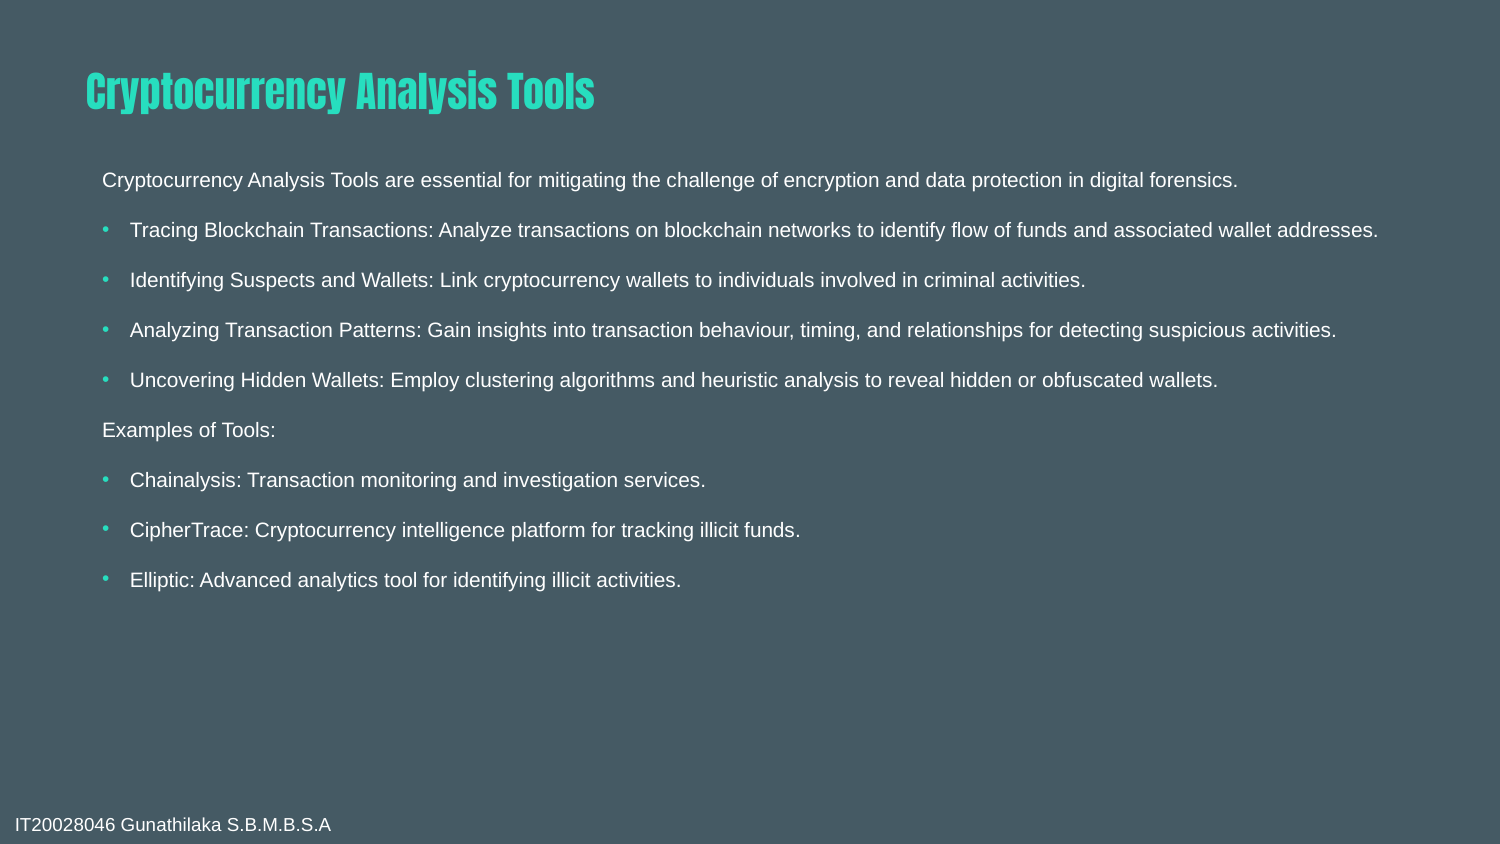

# Cryptocurrency Analysis Tools
Cryptocurrency Analysis Tools are essential for mitigating the challenge of encryption and data protection in digital forensics.
Tracing Blockchain Transactions: Analyze transactions on blockchain networks to identify flow of funds and associated wallet addresses.
Identifying Suspects and Wallets: Link cryptocurrency wallets to individuals involved in criminal activities.
Analyzing Transaction Patterns: Gain insights into transaction behaviour, timing, and relationships for detecting suspicious activities.
Uncovering Hidden Wallets: Employ clustering algorithms and heuristic analysis to reveal hidden or obfuscated wallets.
Examples of Tools:
Chainalysis: Transaction monitoring and investigation services.
CipherTrace: Cryptocurrency intelligence platform for tracking illicit funds.
Elliptic: Advanced analytics tool for identifying illicit activities.
IT20028046 Gunathilaka S.B.M.B.S.A